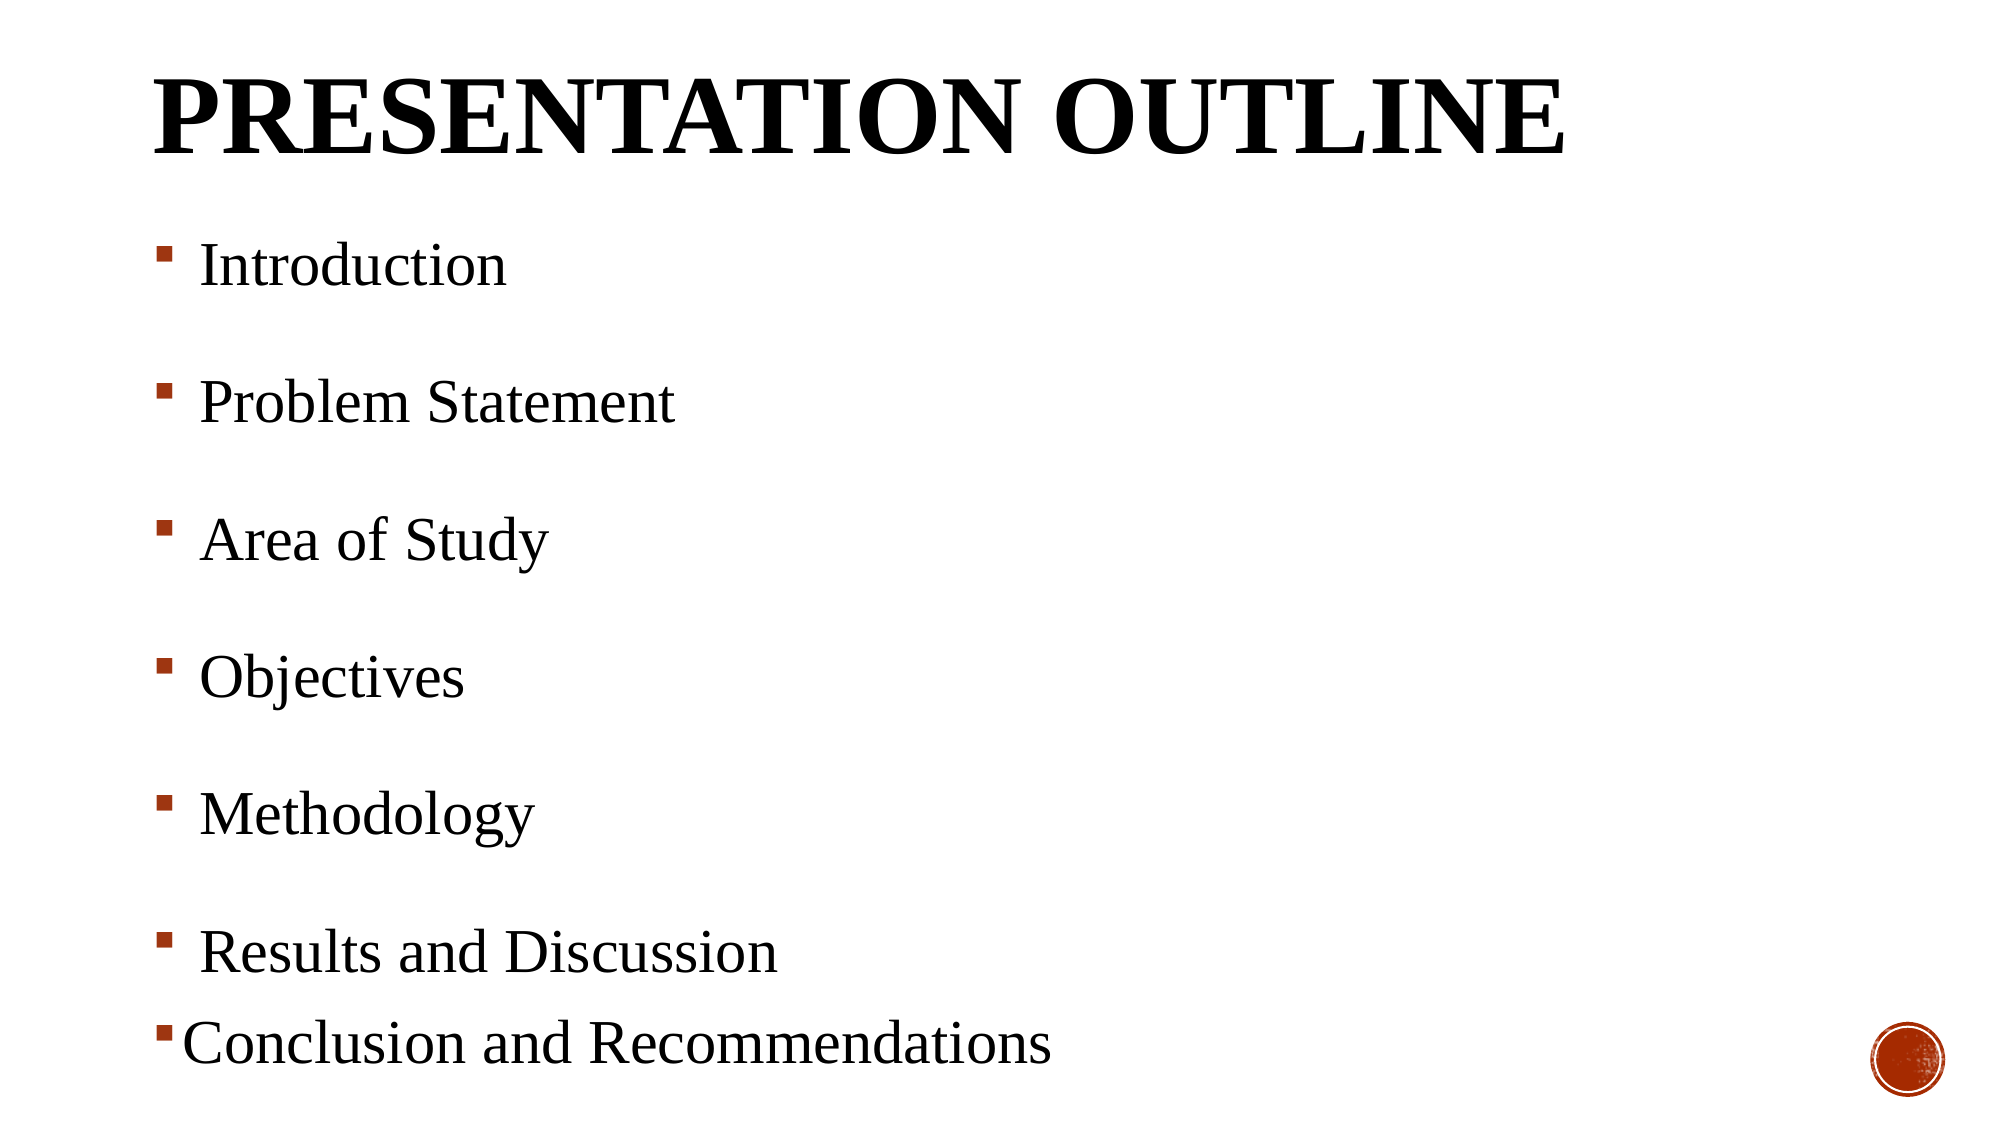

# Presentation Outline
Introduction
Problem Statement
Area of Study
Objectives
Methodology
Results and Discussion
Conclusion and Recommendations